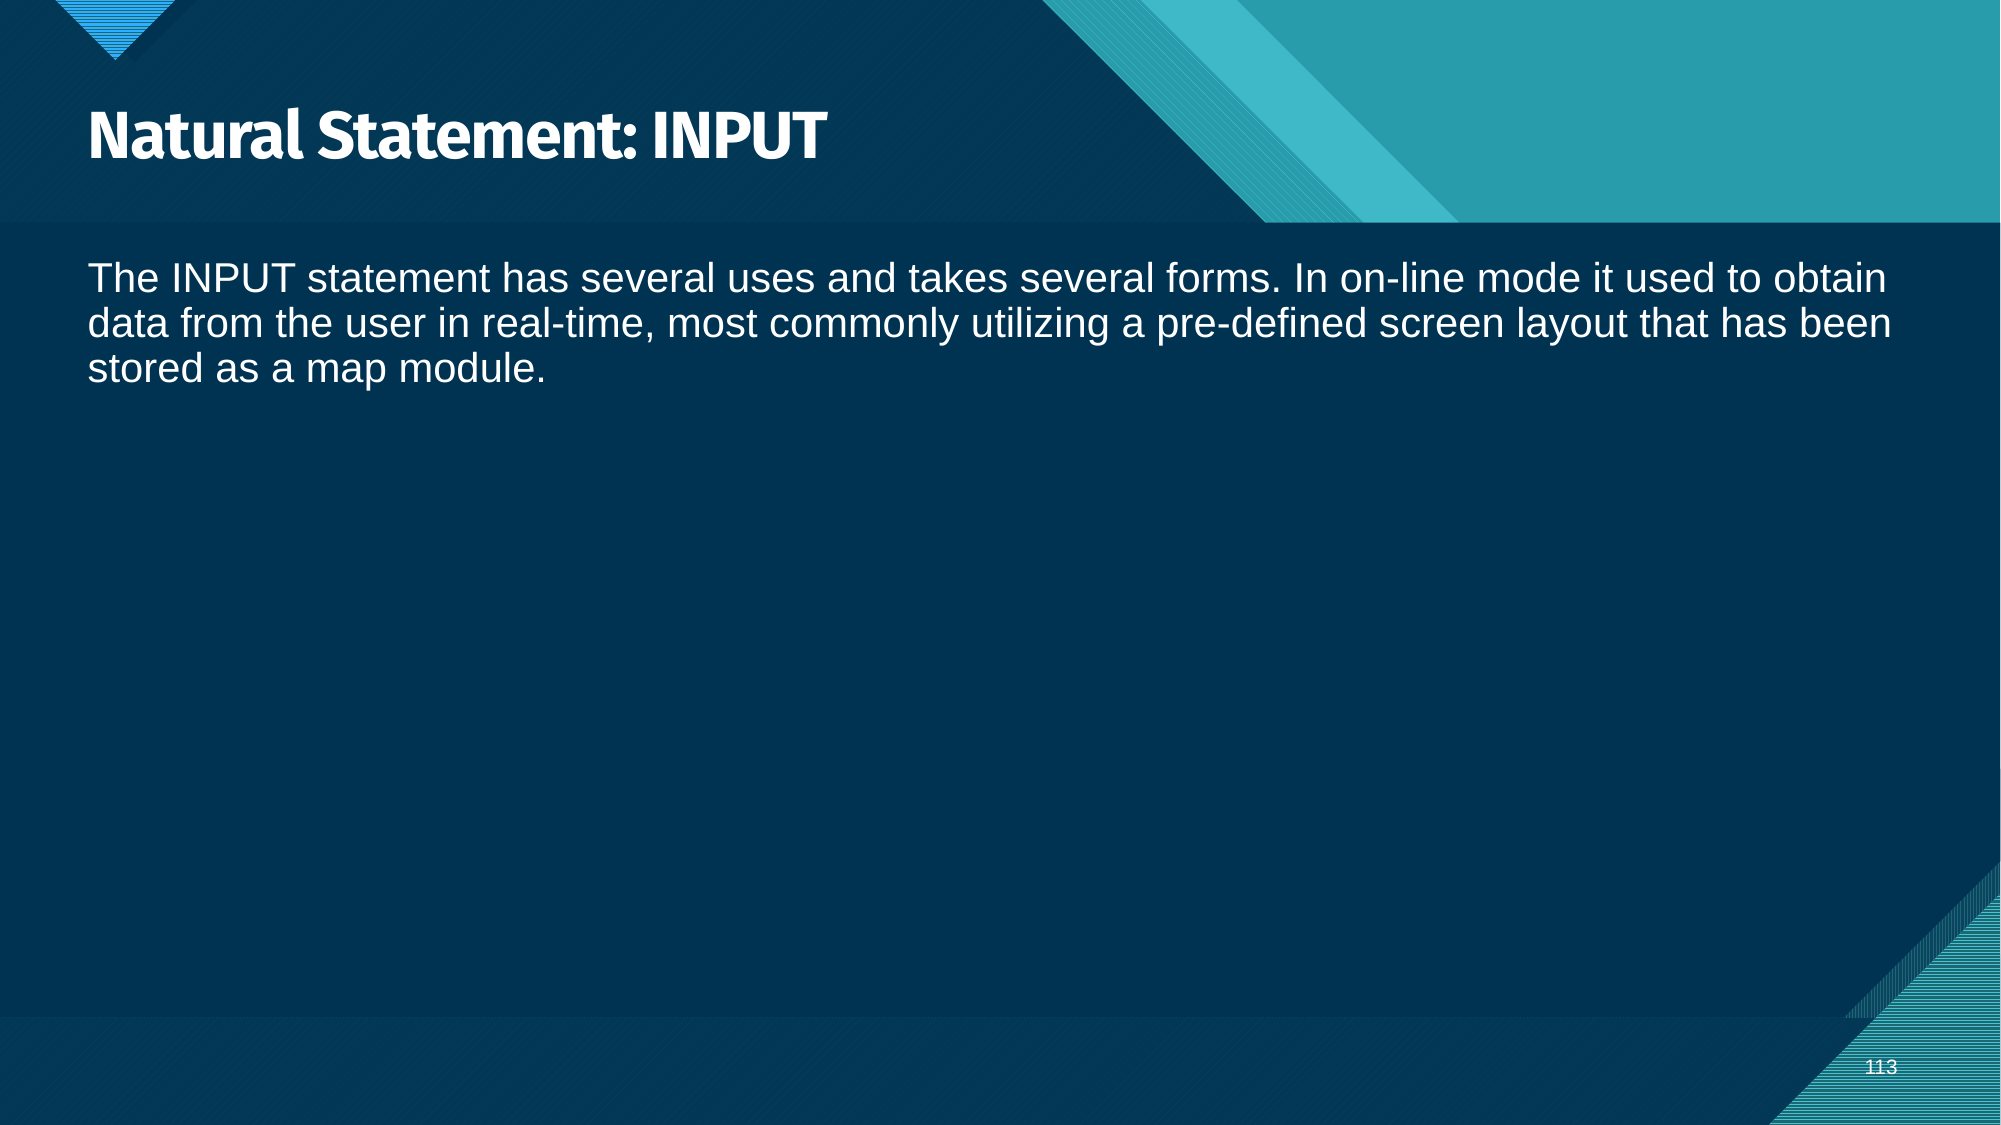

# Natural Statement: INPUT
The INPUT statement has several uses and takes several forms. In on-line mode it used to obtain data from the user in real-time, most commonly utilizing a pre-defined screen layout that has been stored as a map module.

113